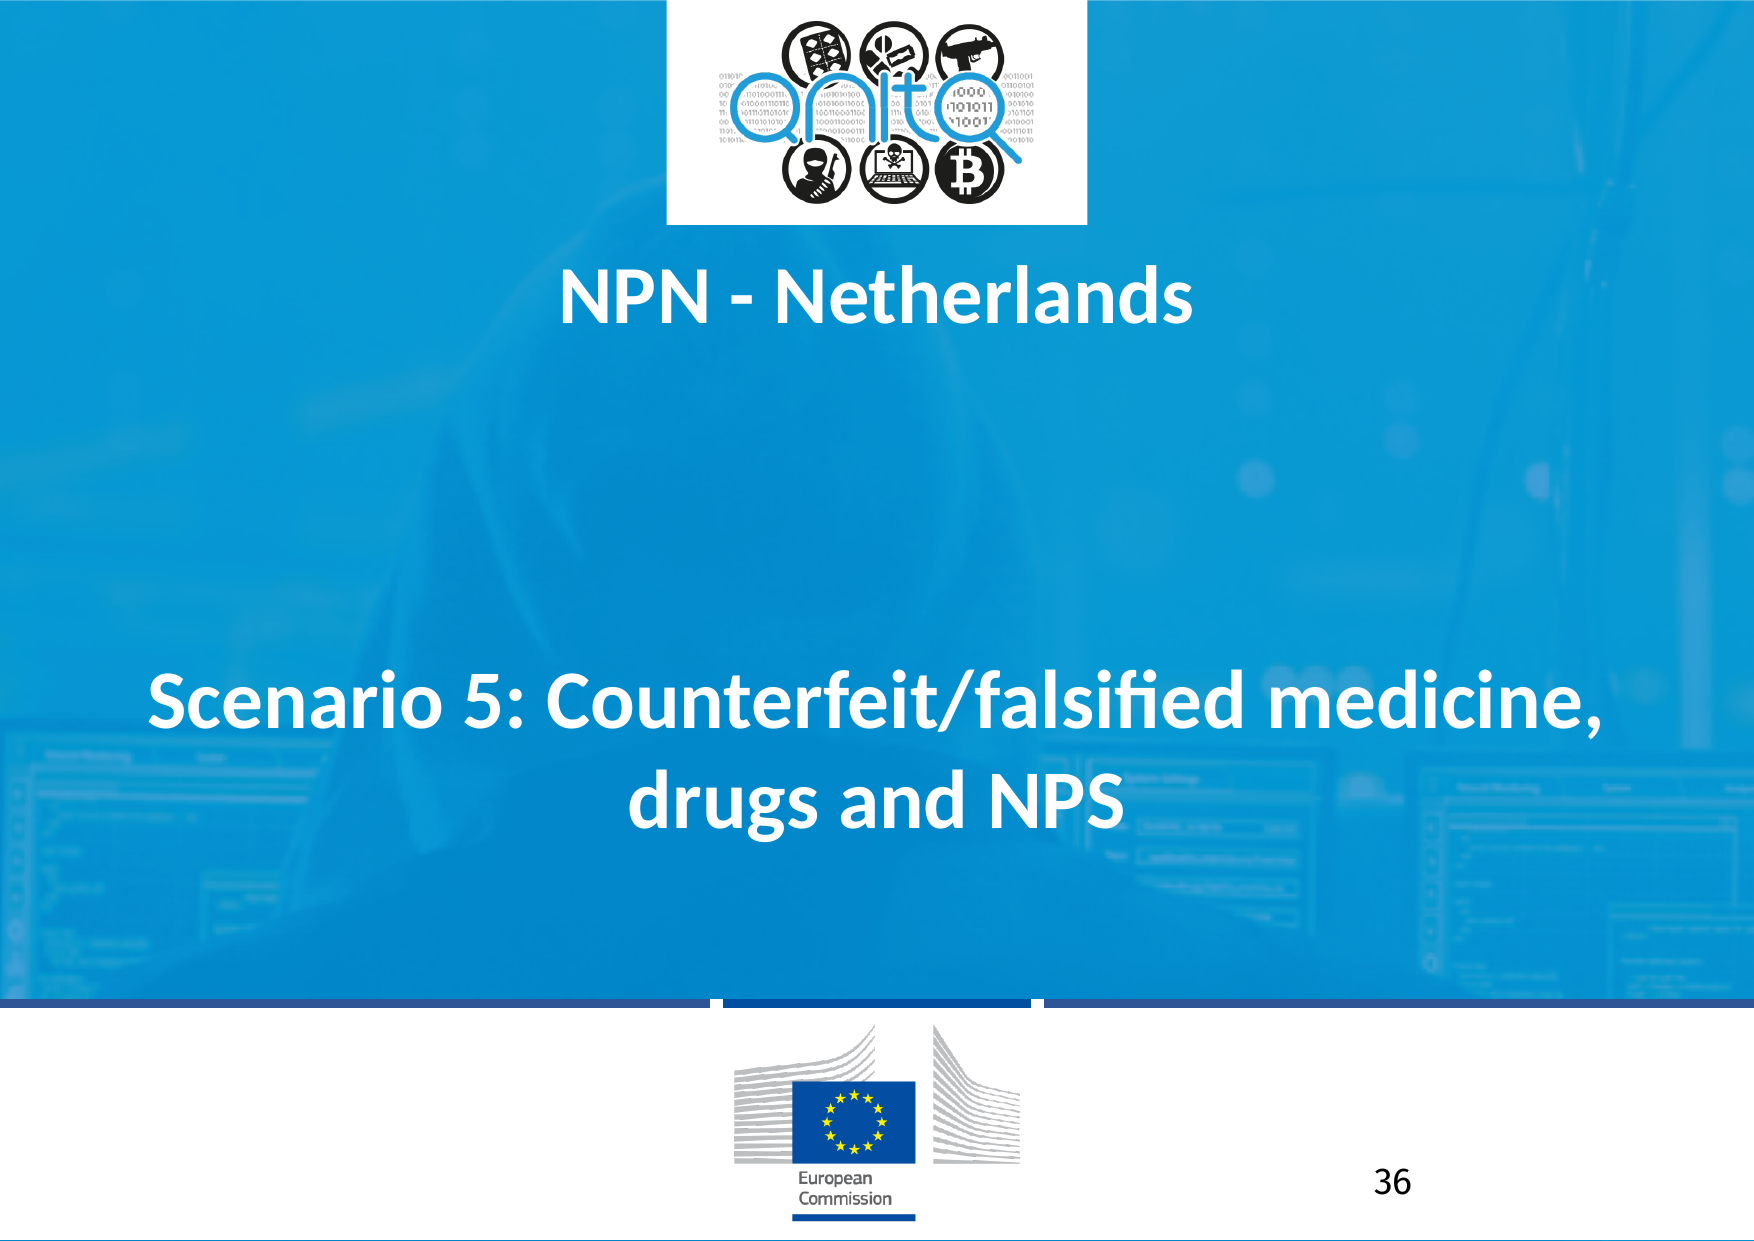

NPN - Netherlands
# Scenario 5: Counterfeit/falsified medicine, drugs and NPS
36